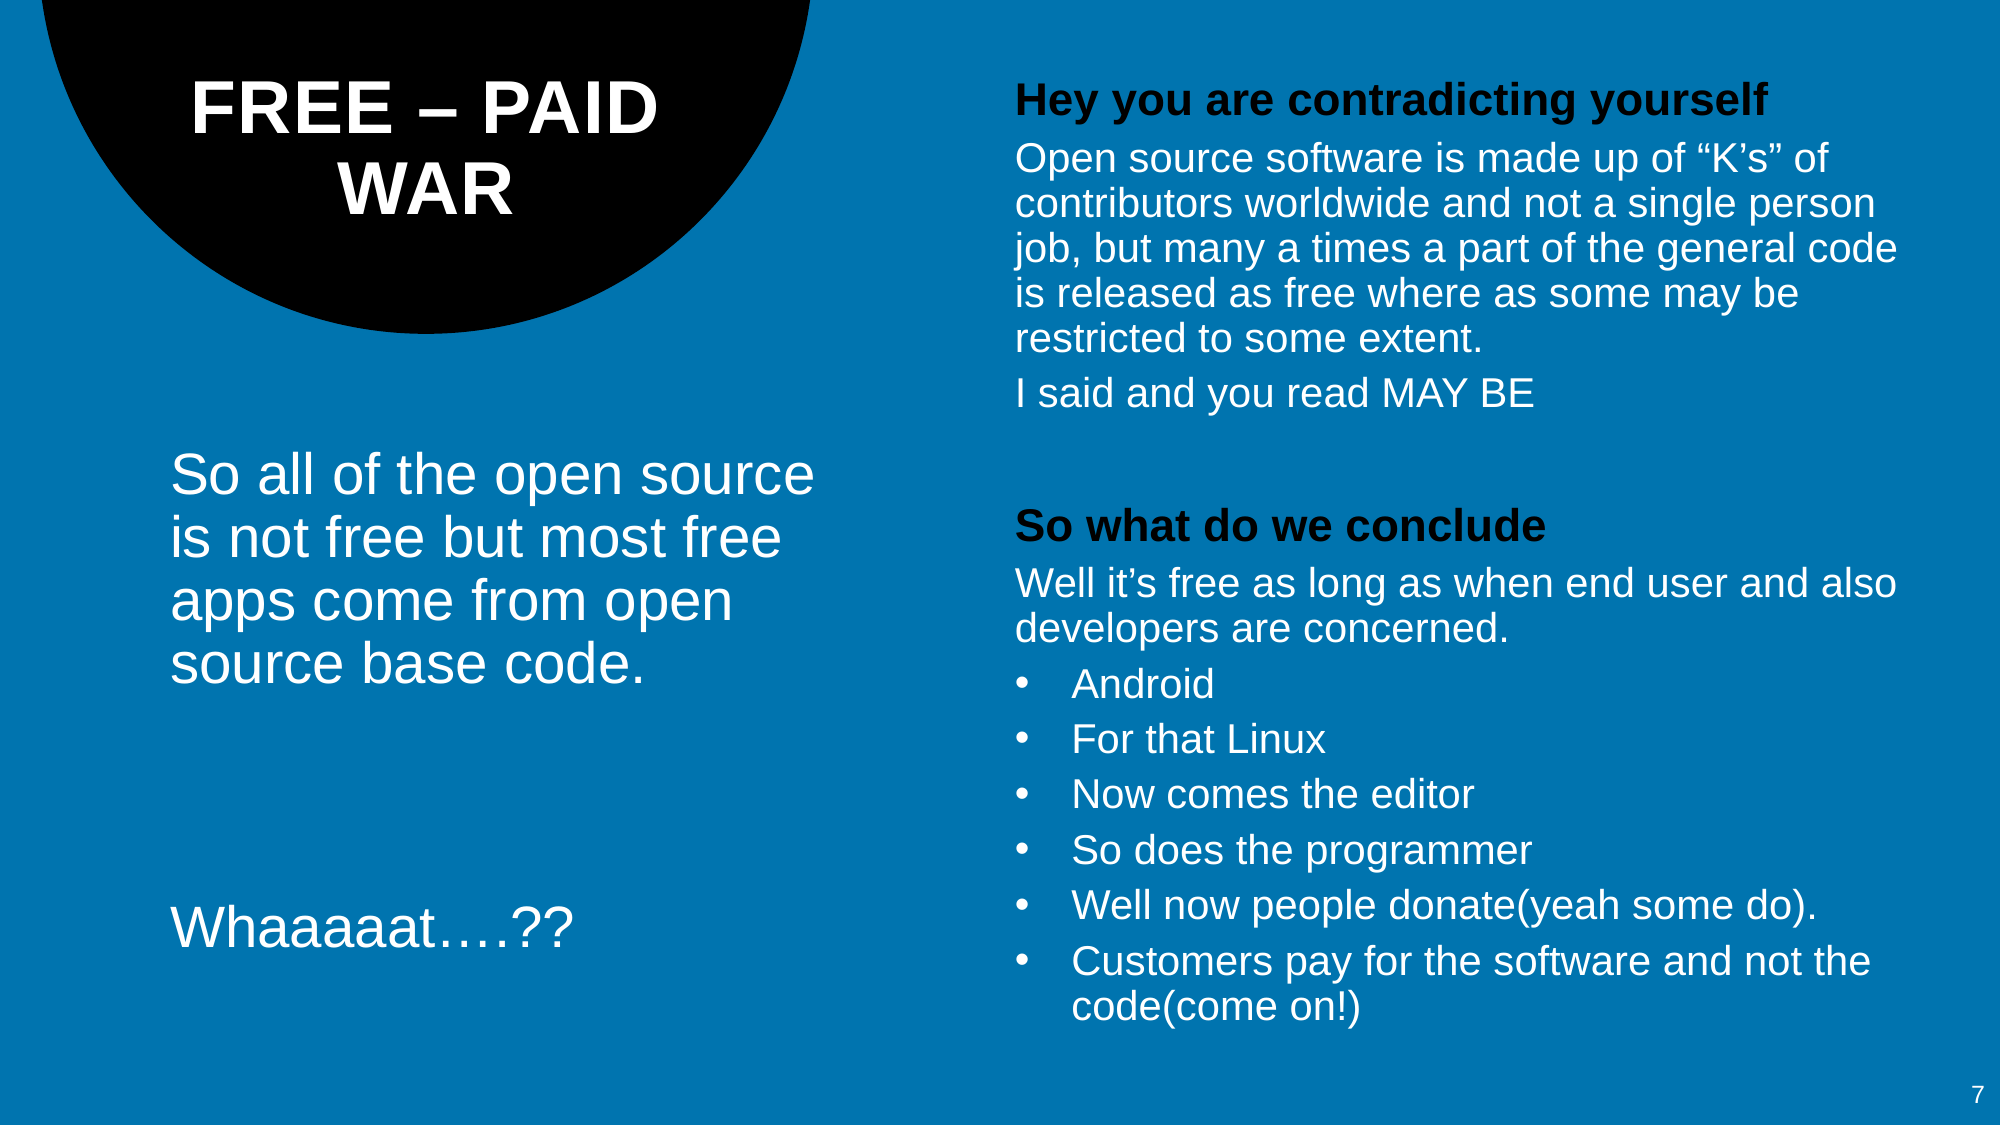

# FREE – PAID WAR

Hey you are contradicting yourself
Open source software is made up of “K’s” of contributors worldwide and not a single person job, but many a times a part of the general code is released as free where as some may be restricted to some extent.
I said and you read MAY BE
So all of the open source is not free but most free apps come from open source base code.

Whaaaaat….??
So what do we conclude
Well it’s free as long as when end user and also developers are concerned.
Android
For that Linux
Now comes the editor
So does the programmer
Well now people donate(yeah some do).
Customers pay for the software and not the code(come on!)
7